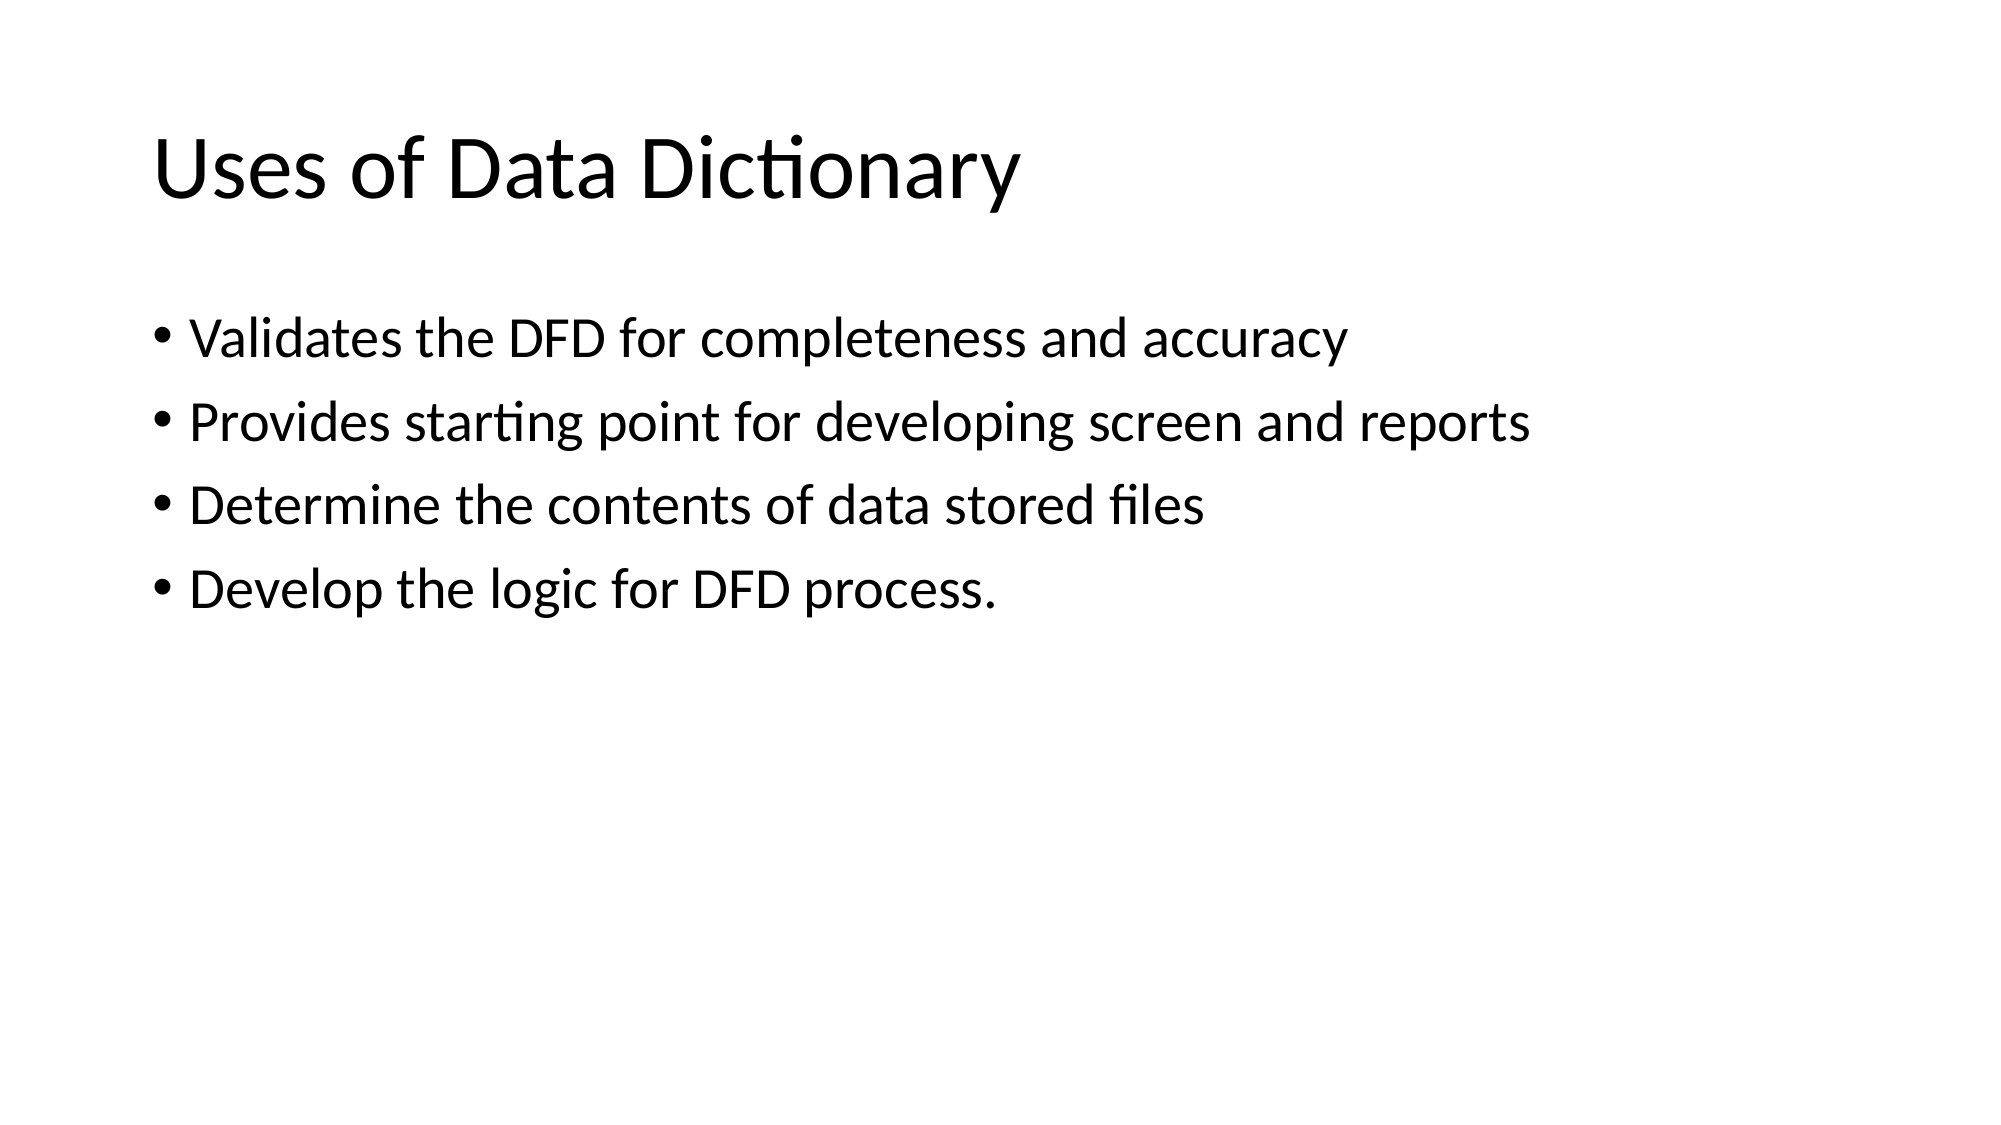

# Uses of Data Dictionary
Validates the DFD for completeness and accuracy
Provides starting point for developing screen and reports
Determine the contents of data stored files
Develop the logic for DFD process.